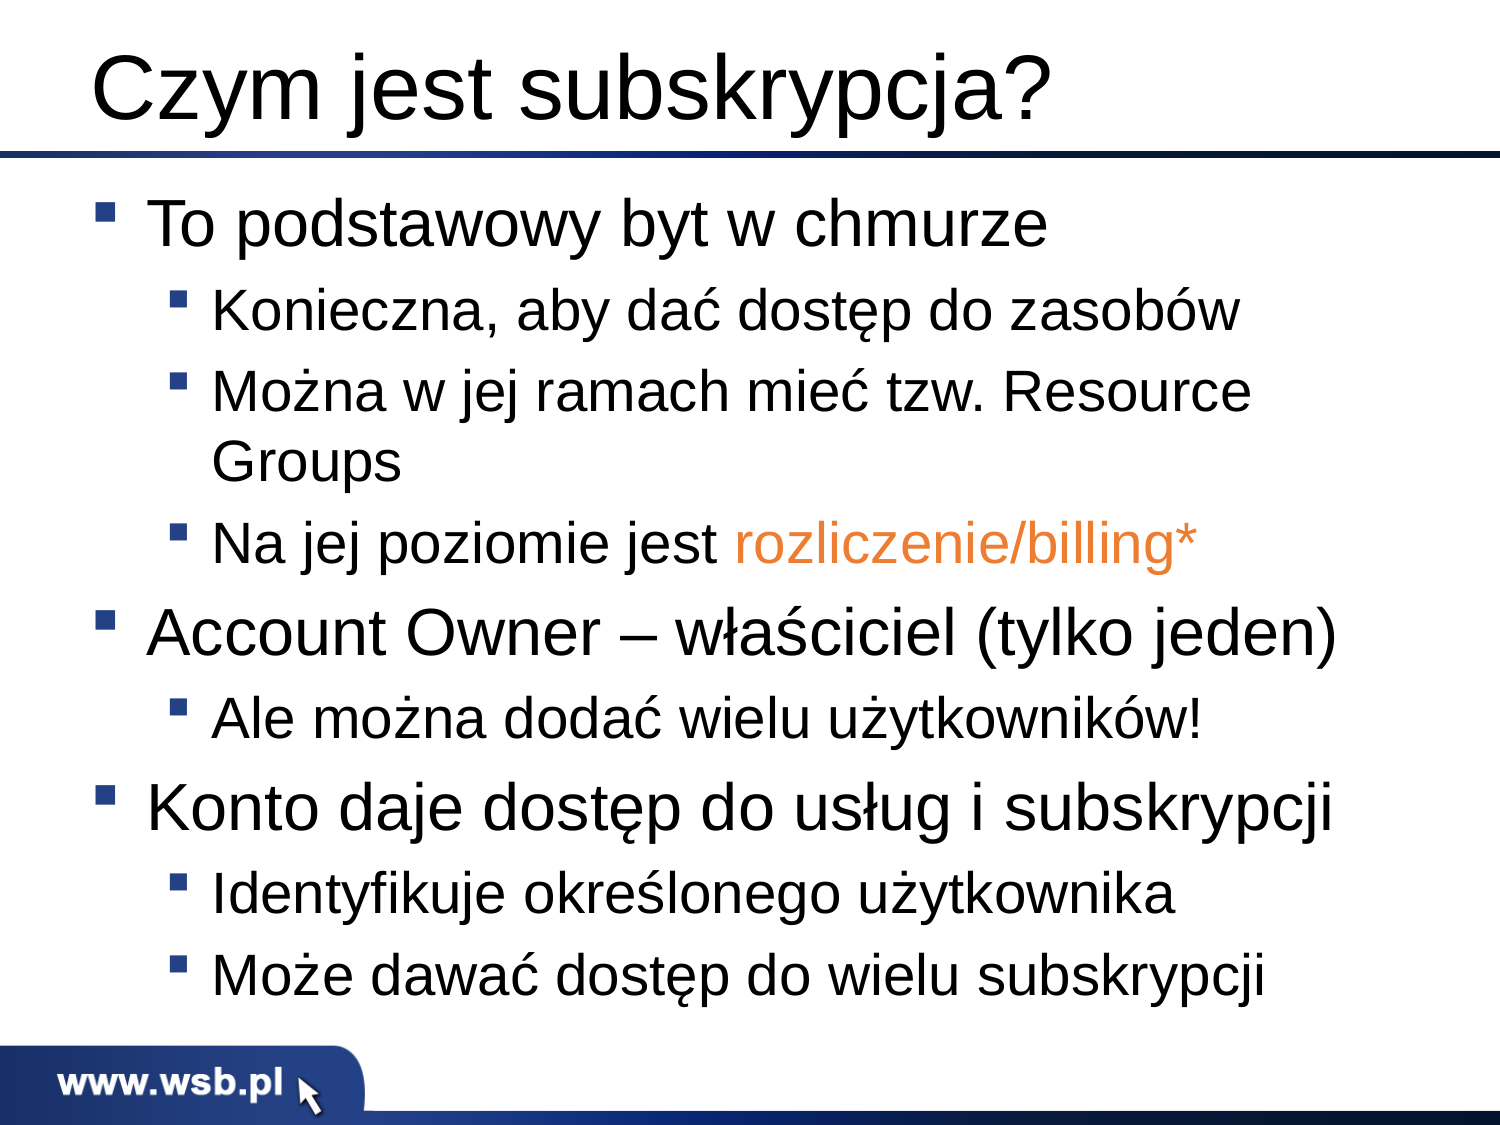

# Czym jest subskrypcja?
To podstawowy byt w chmurze
Konieczna, aby dać dostęp do zasobów
Można w jej ramach mieć tzw. Resource Groups
Na jej poziomie jest rozliczenie/billing*
Account Owner – właściciel (tylko jeden)
Ale można dodać wielu użytkowników!
Konto daje dostęp do usług i subskrypcji
Identyfikuje określonego użytkownika
Może dawać dostęp do wielu subskrypcji